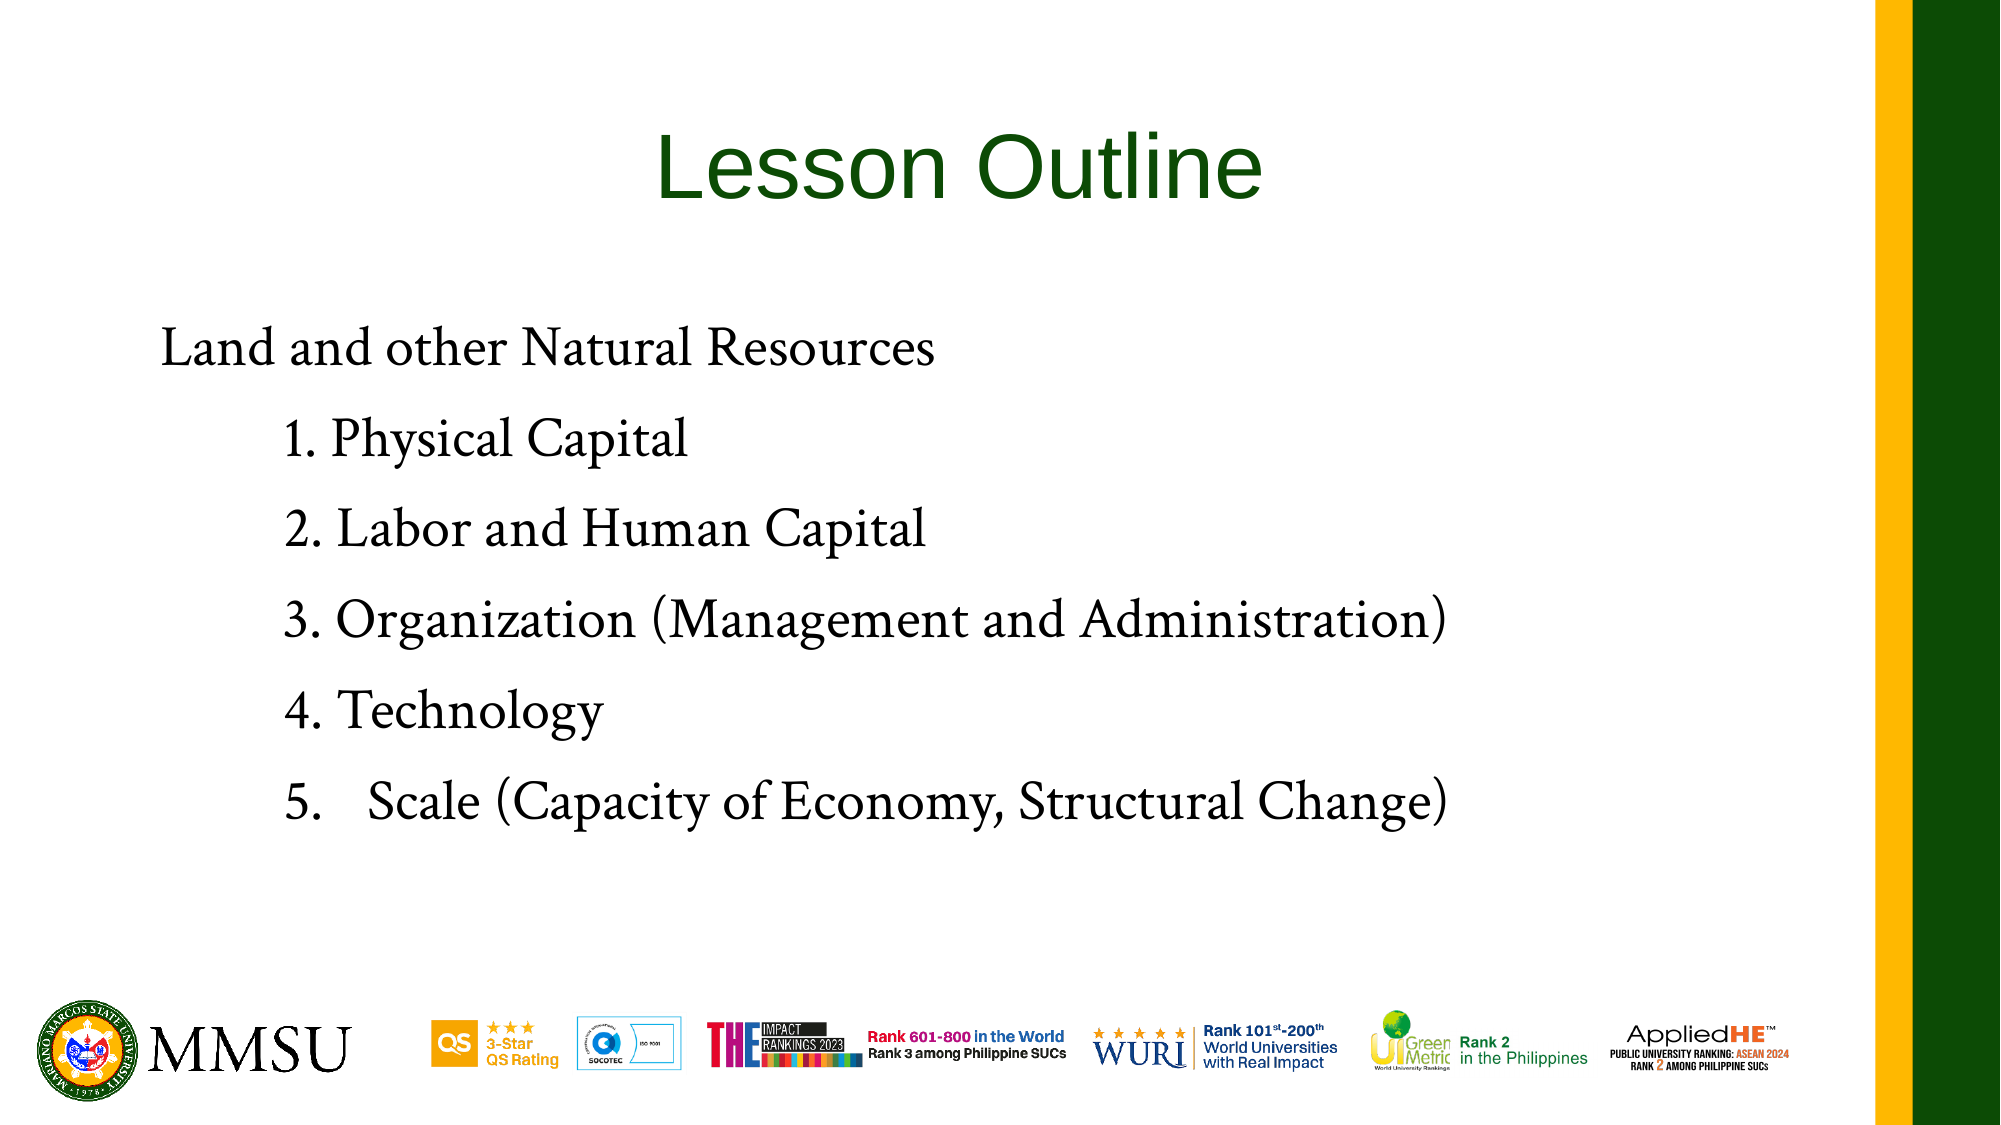

# Lesson Outline
Land and other Natural Resources
 Physical Capital
 Labor and Human Capital
 Organization (Management and Administration)
4. Technology
Scale (Capacity of Economy, Structural Change)